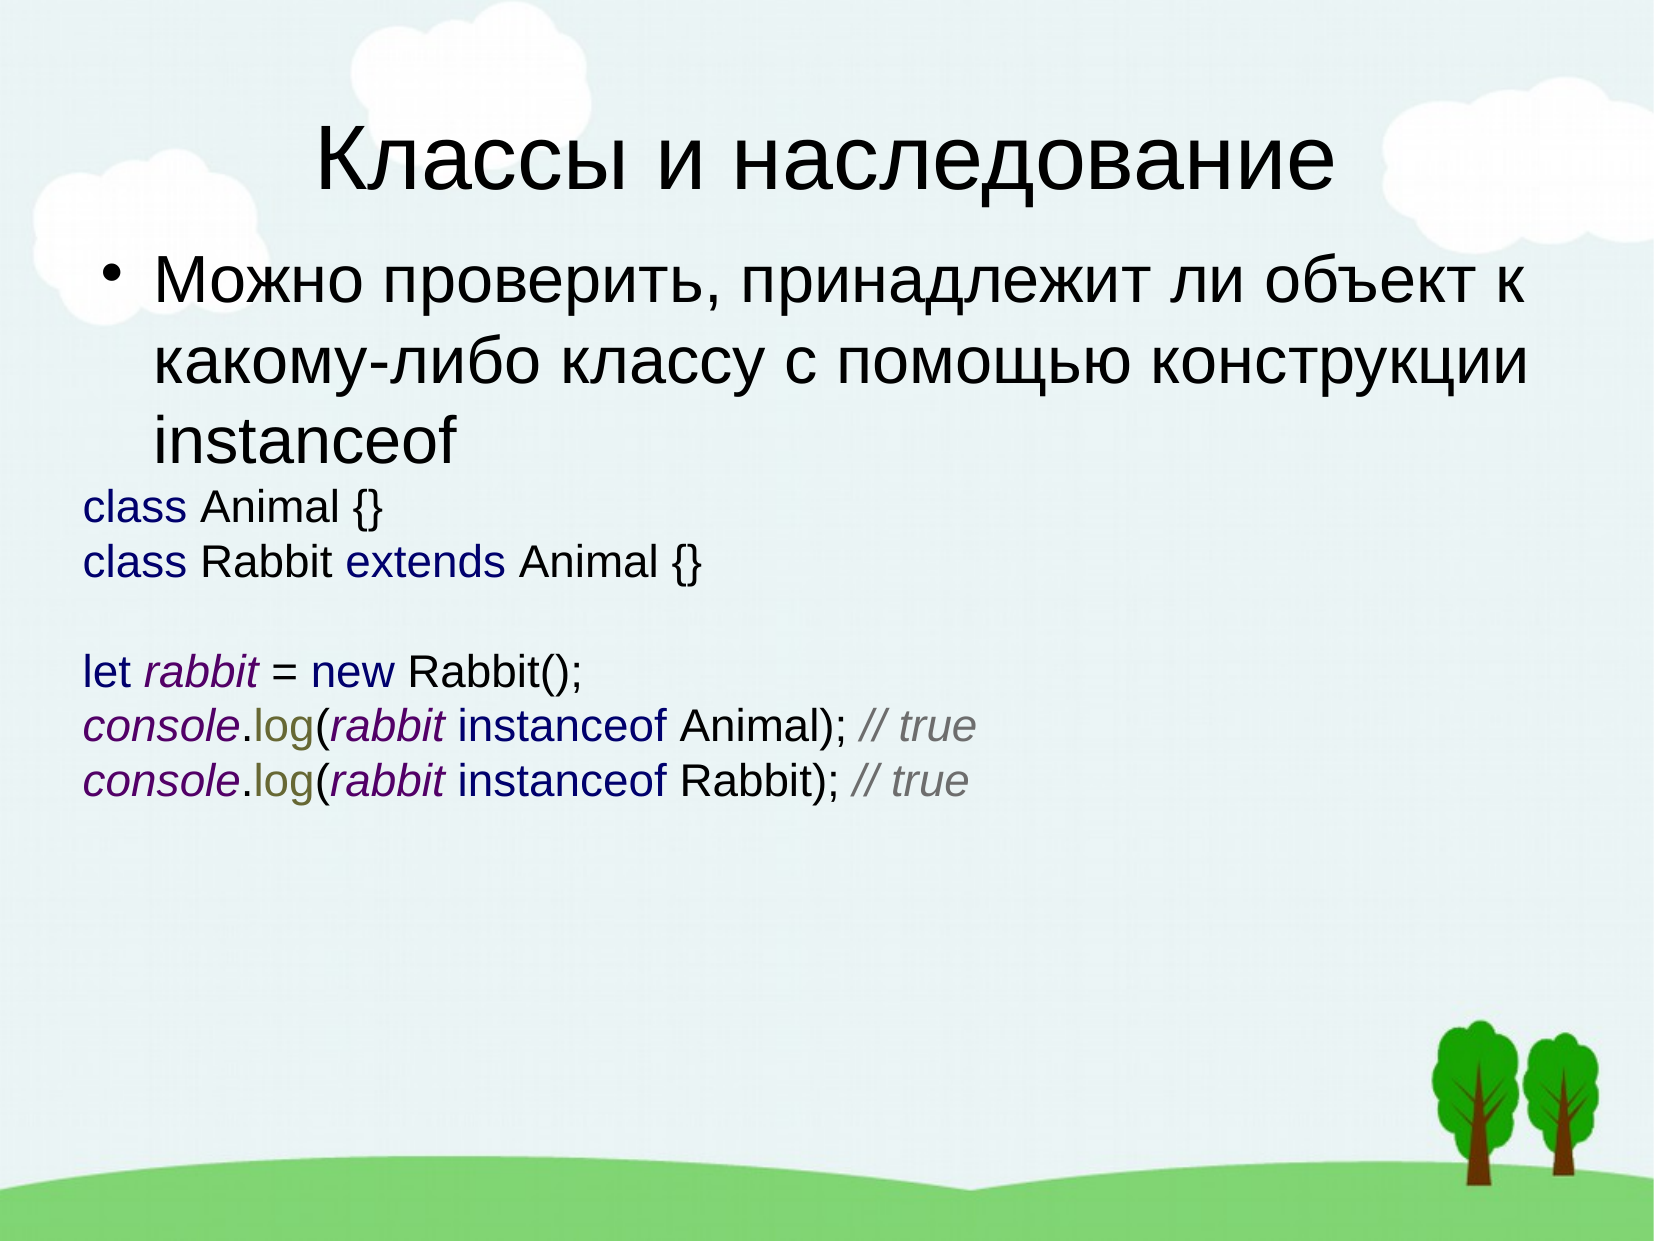

Классы и наследование
Можно проверить, принадлежит ли объект к какому-либо классу с помощью конструкции instanceof
class Animal {}
class Rabbit extends Animal {}

let rabbit = new Rabbit();
console.log(rabbit instanceof Animal); // true
console.log(rabbit instanceof Rabbit); // true